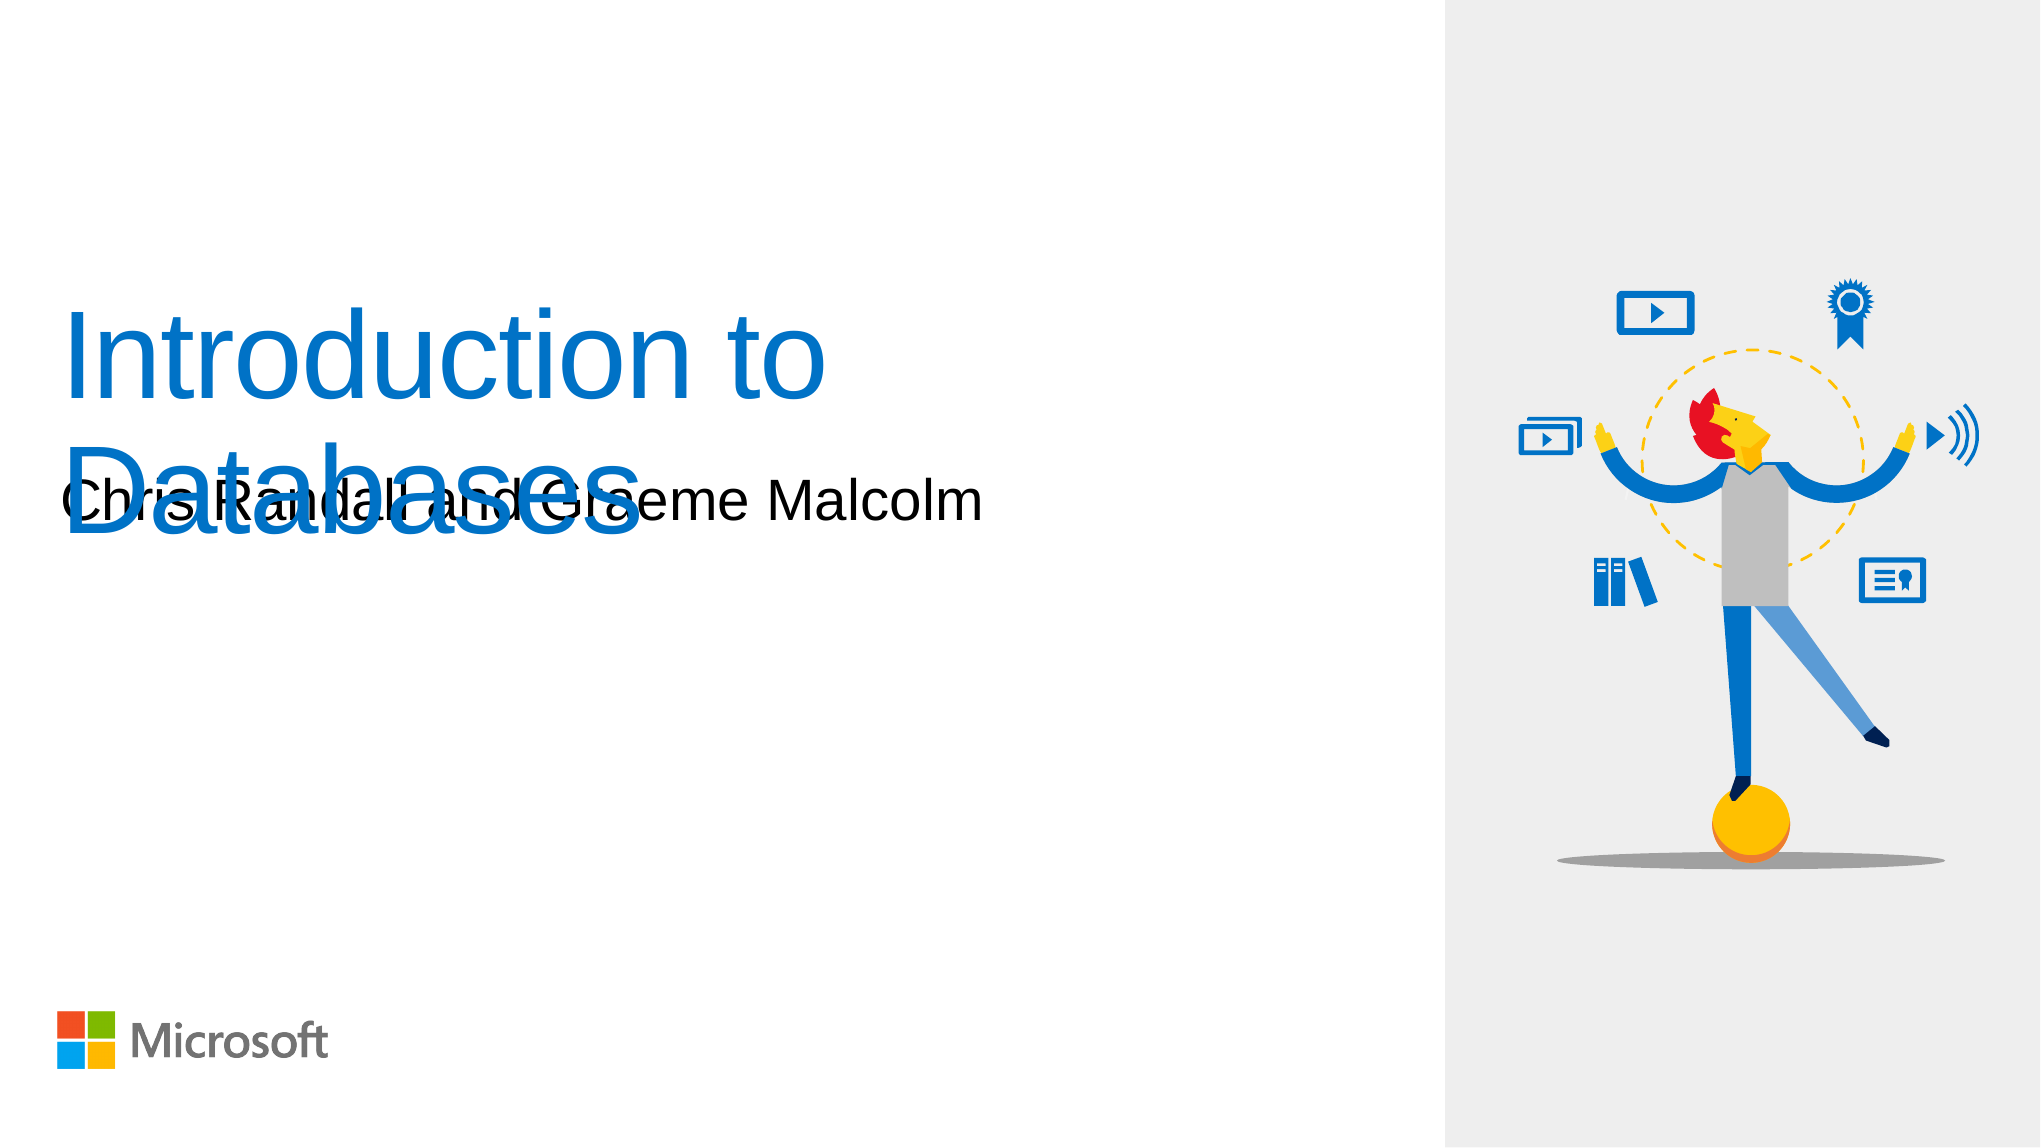

# Introduction to Databases
Chris Randall and Graeme Malcolm